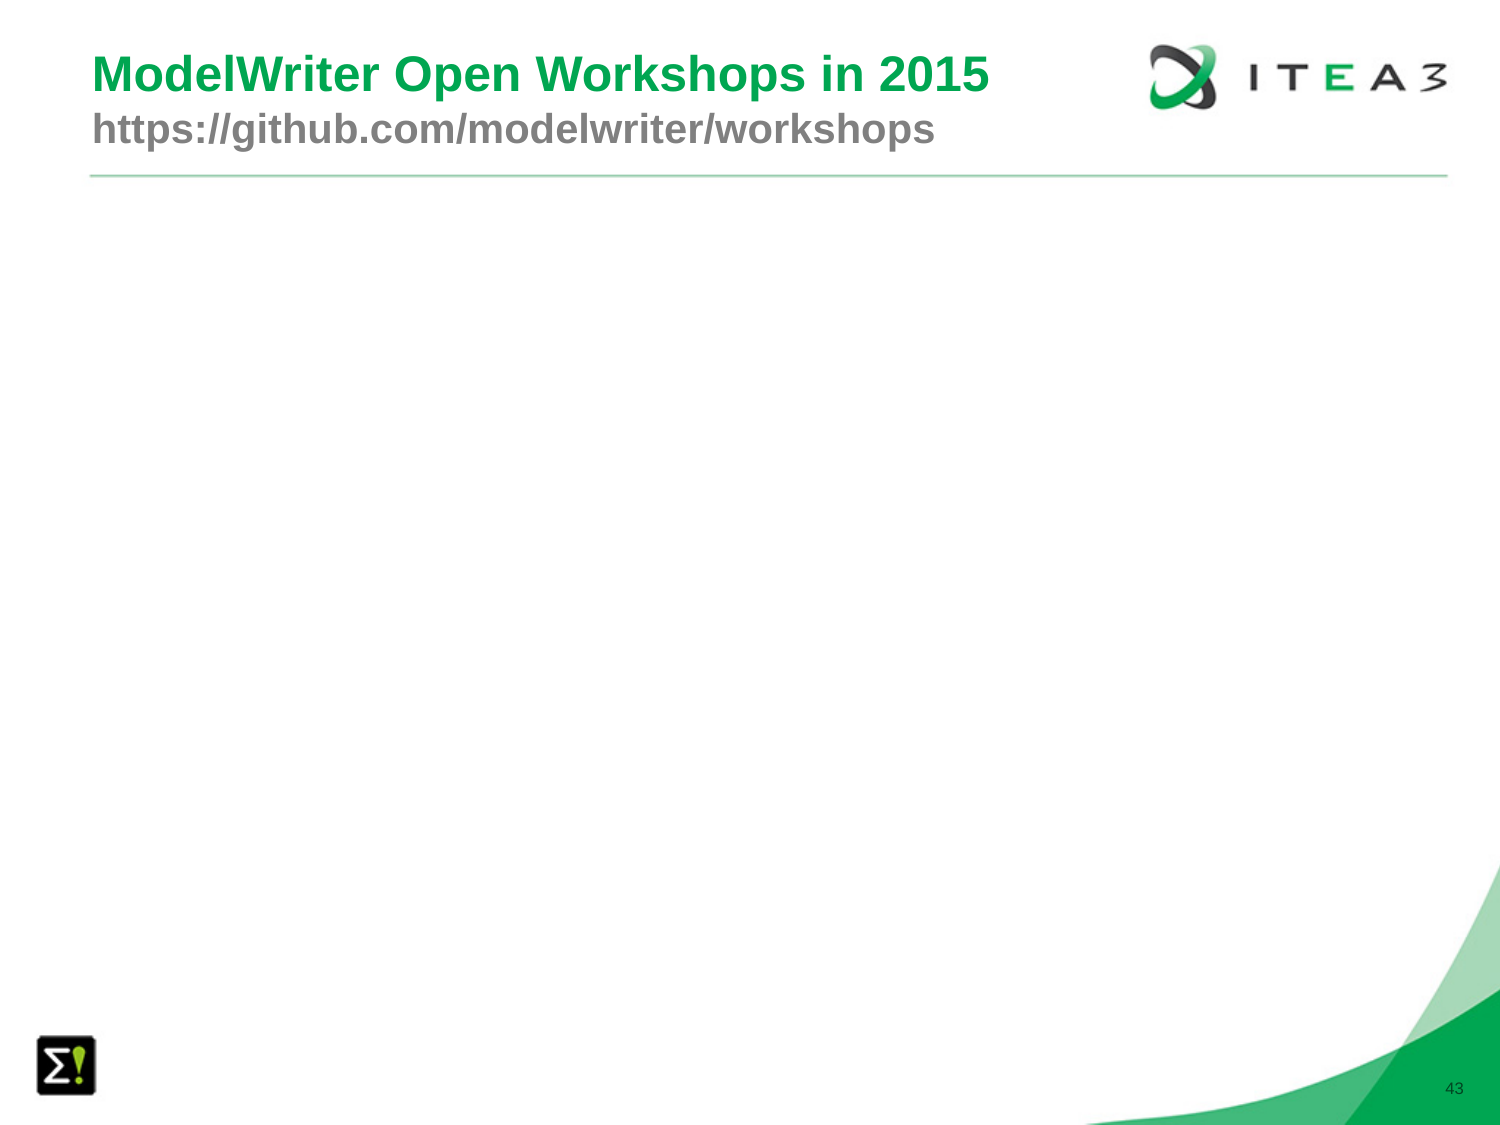

# ModelWriter Open Workshops in 2015 https://github.com/modelwriter/workshops